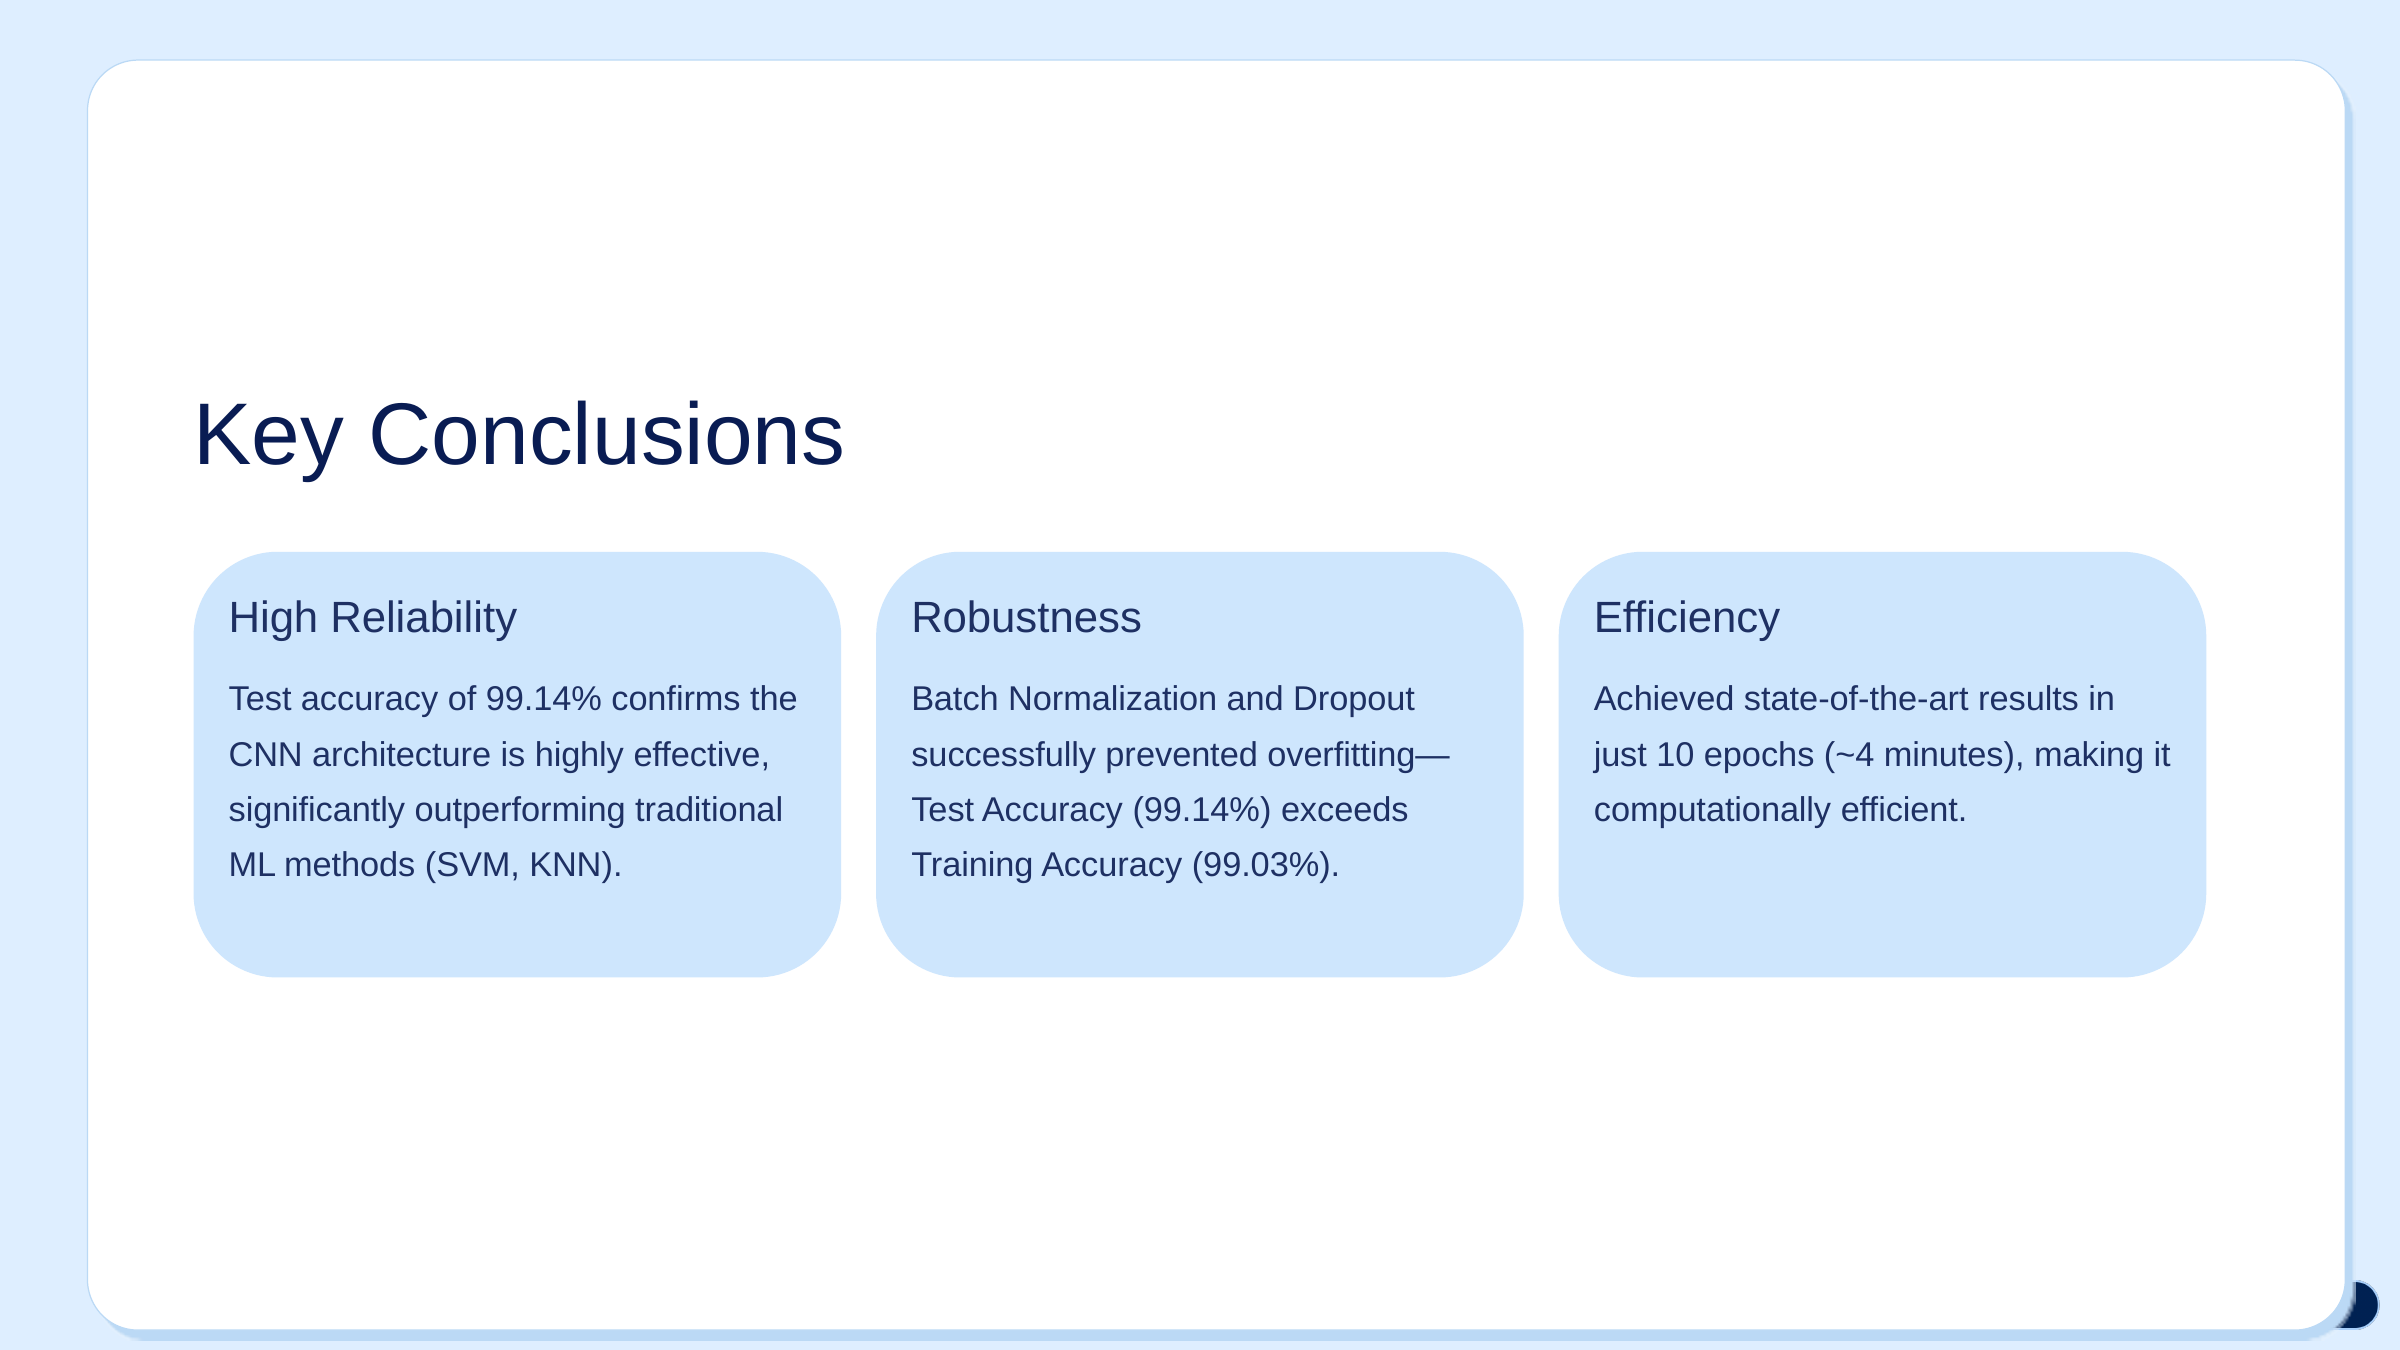

Key Conclusions

High Reliability
Robustness
Efficiency
Test accuracy of 99.14% confirms the CNN architecture is highly effective, significantly outperforming traditional ML methods (SVM, KNN).
Batch Normalization and Dropout successfully prevented overfitting—Test Accuracy (99.14%) exceeds Training Accuracy (99.03%).
Achieved state-of-the-art results in just 10 epochs (~4 minutes), making it computationally efficient.